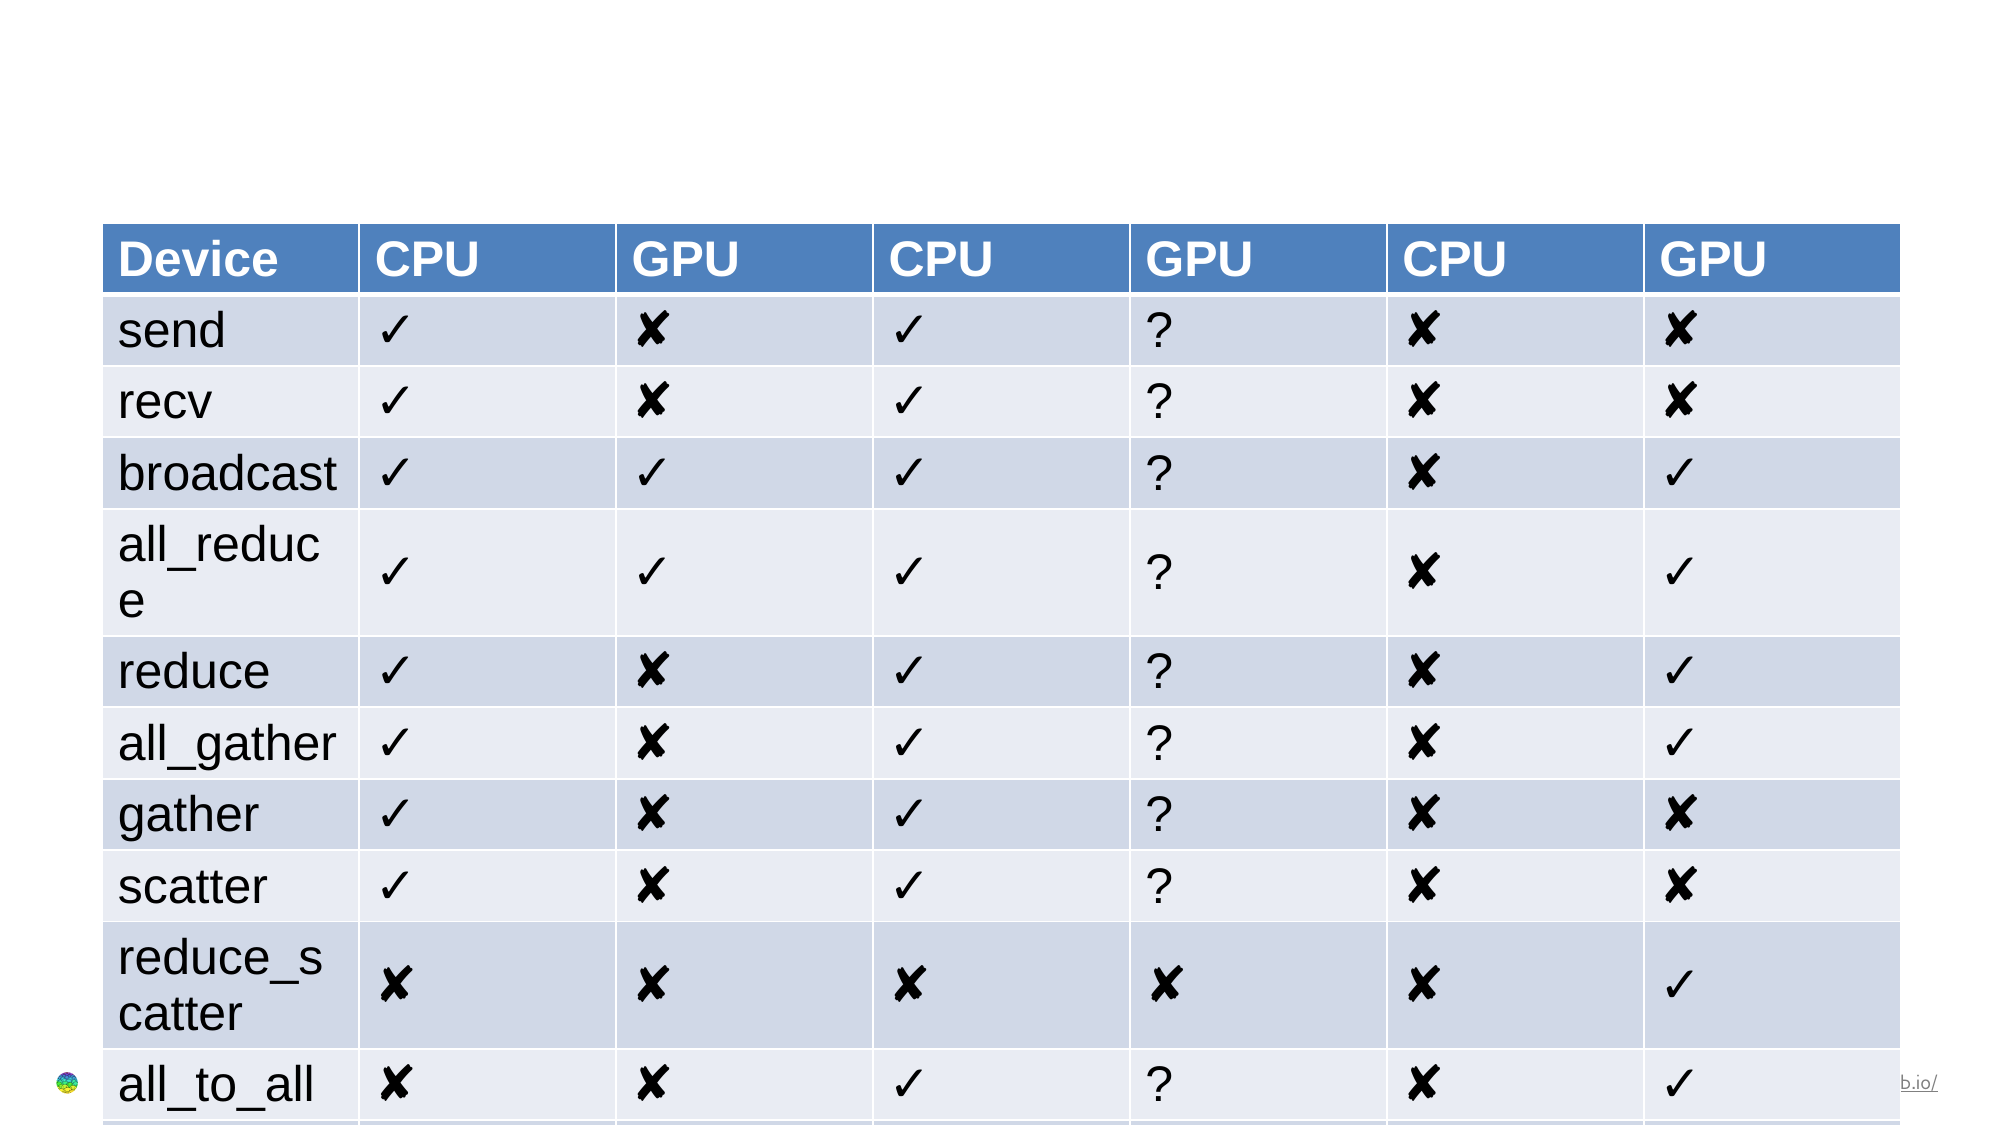

#
| Device | CPU | GPU | CPU | GPU | CPU | GPU |
| --- | --- | --- | --- | --- | --- | --- |
| send | ✓ | ✘ | ✓ | ? | ✘ | ✘ |
| recv | ✓ | ✘ | ✓ | ? | ✘ | ✘ |
| broadcast | ✓ | ✓ | ✓ | ? | ✘ | ✓ |
| all\_reduce | ✓ | ✓ | ✓ | ? | ✘ | ✓ |
| reduce | ✓ | ✘ | ✓ | ? | ✘ | ✓ |
| all\_gather | ✓ | ✘ | ✓ | ? | ✘ | ✓ |
| gather | ✓ | ✘ | ✓ | ? | ✘ | ✘ |
| scatter | ✓ | ✘ | ✓ | ? | ✘ | ✘ |
| reduce\_scatter | ✘ | ✘ | ✘ | ✘ | ✘ | ✓ |
| all\_to\_all | ✘ | ✘ | ✓ | ? | ✘ | ✓ |
| barrier | ✓ | ✘ | ✓ | ? | ✘ | ✓ |